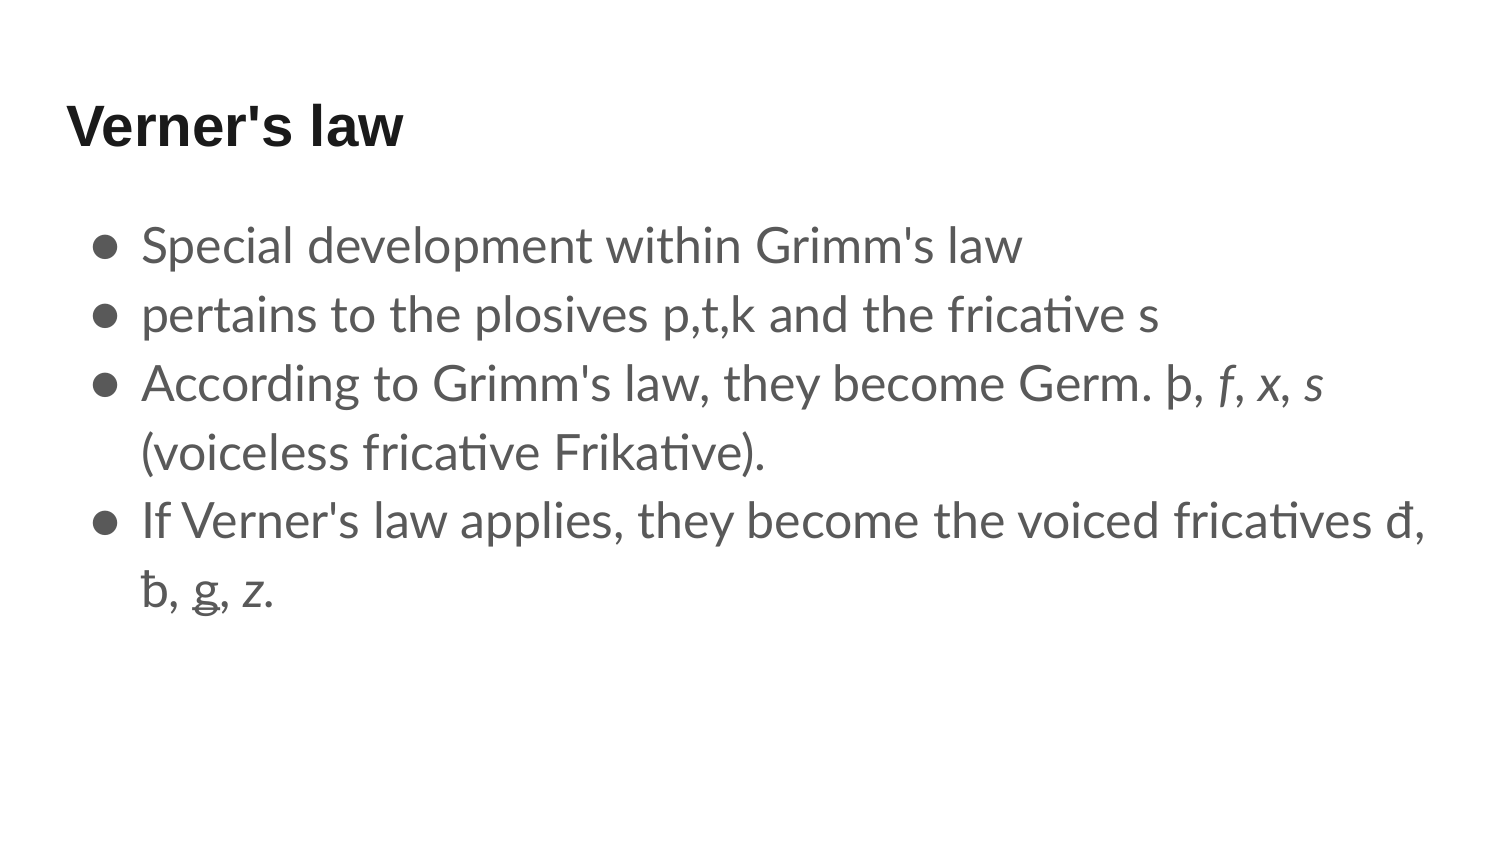

# Verner's law
Special development within Grimm's law
pertains to the plosives p,t,k and the fricative s
According to Grimm's law, they become Germ. þ, f, x, s (voiceless fricative Frikative).
If Verner's law applies, they become the voiced fricatives đ, ƀ, ǥ, z.